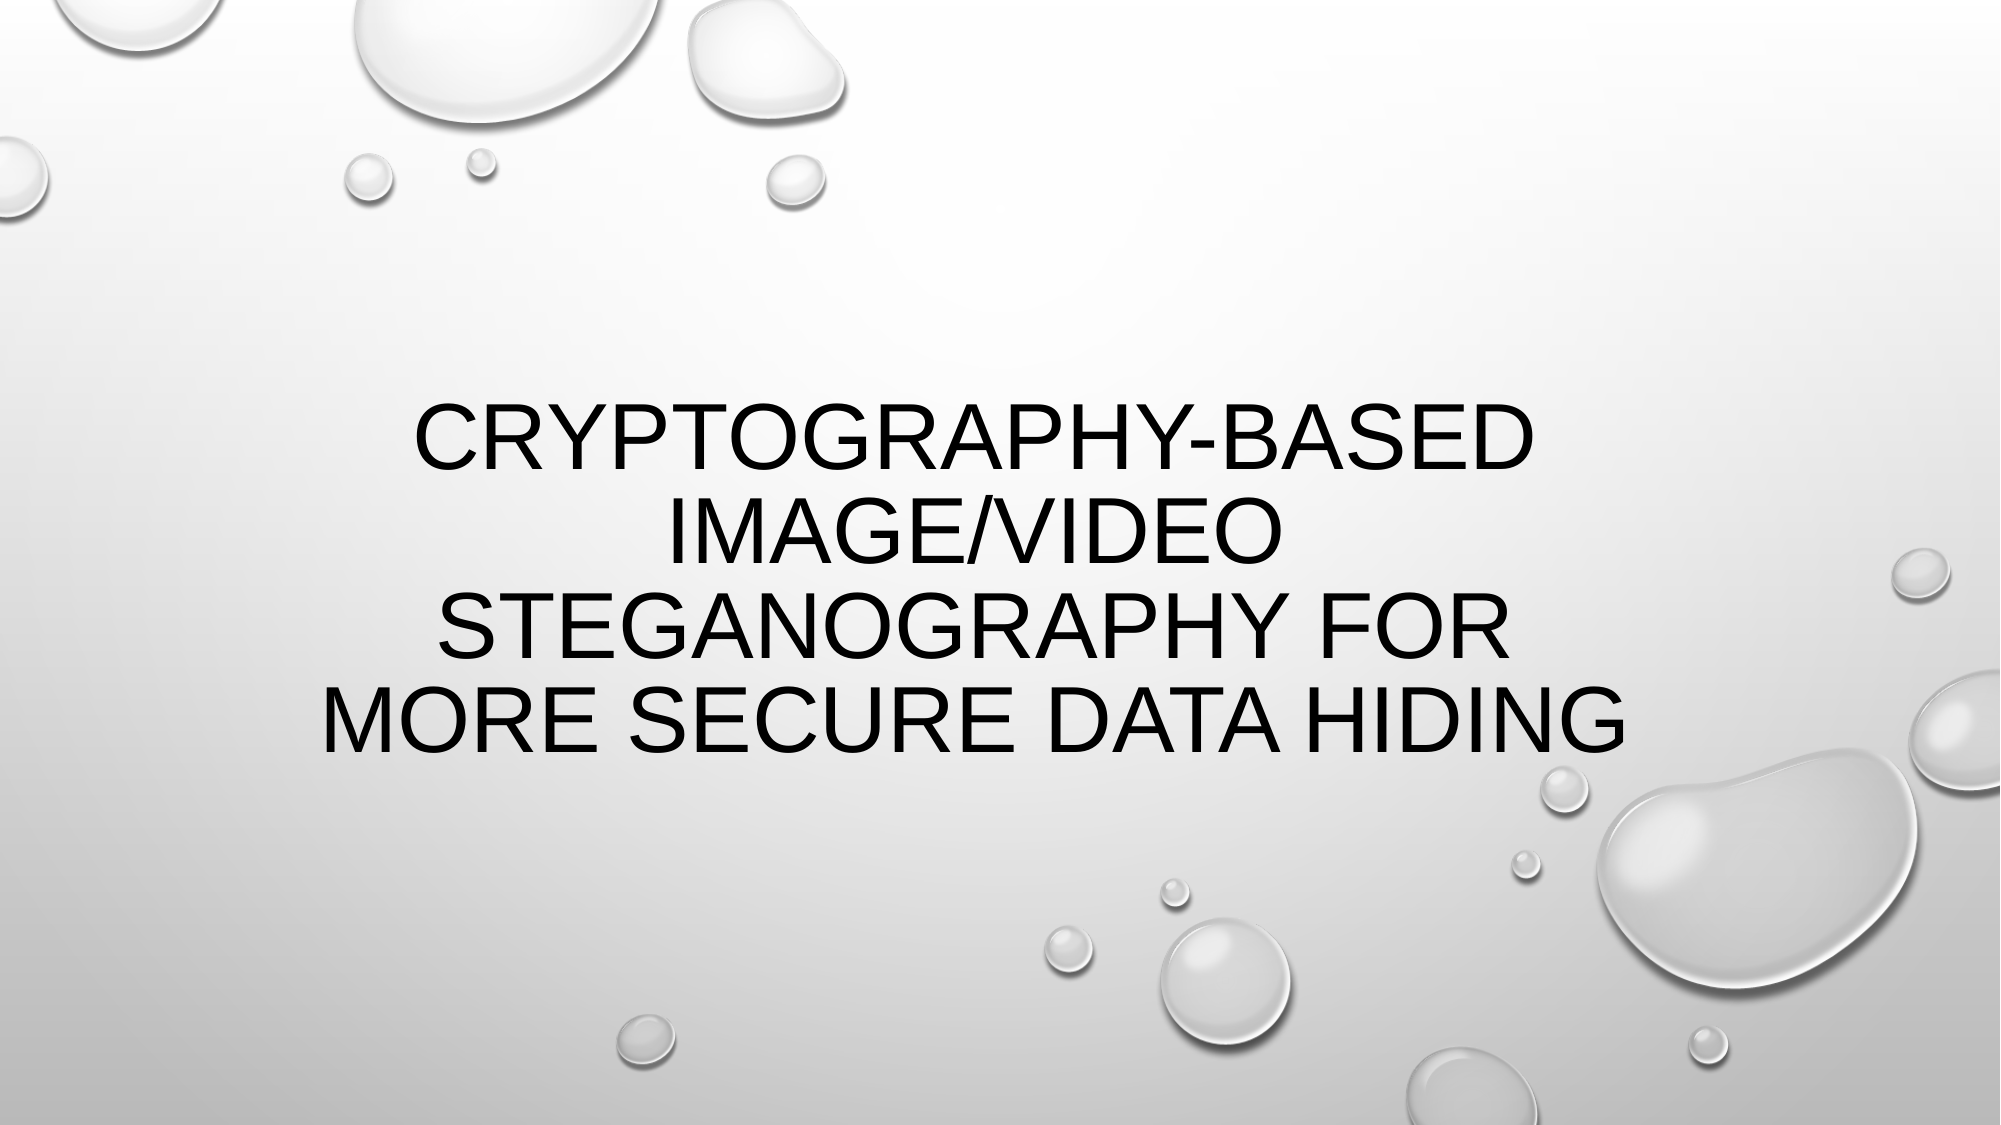

Cryptography-based Image/Video Steganography for more secure data hiding